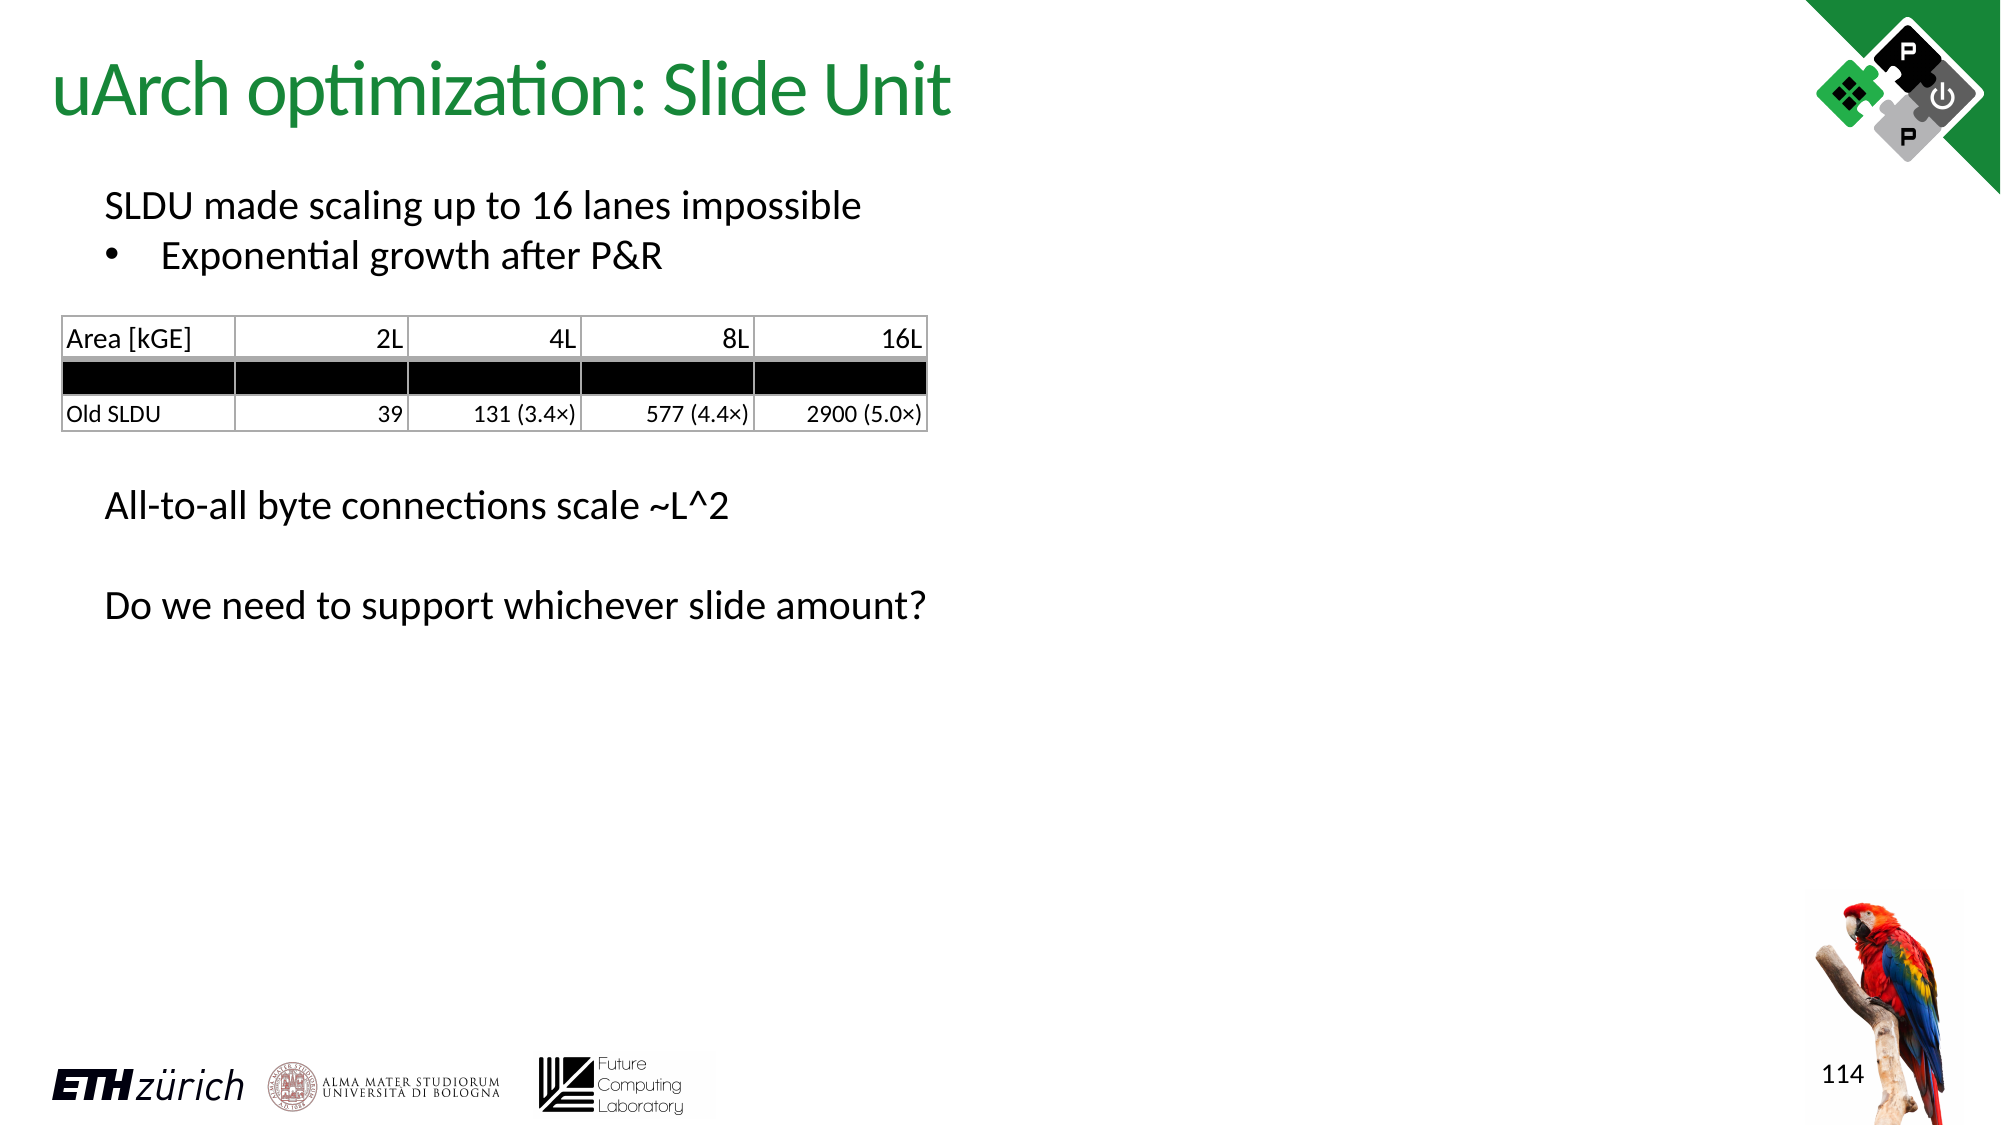

# uArch optimization: Slide Unit

SLDU made scaling up to 16 lanes impossible
Exponential growth after P&R

All-to-all byte connections scale ~L^2
Do we need to support whichever slide amount?

| Area [kGE] | 2L | 4L | 8L | 16L |
| --- | --- | --- | --- | --- |
| New SLDU | 24 | 48 (2.0×) | 94 (2.0×) | 196 (2.1×) |
| Old SLDU | 39 | 131 (3.4×) | 577 (4.4×) | 2900 (5.0×) |
114